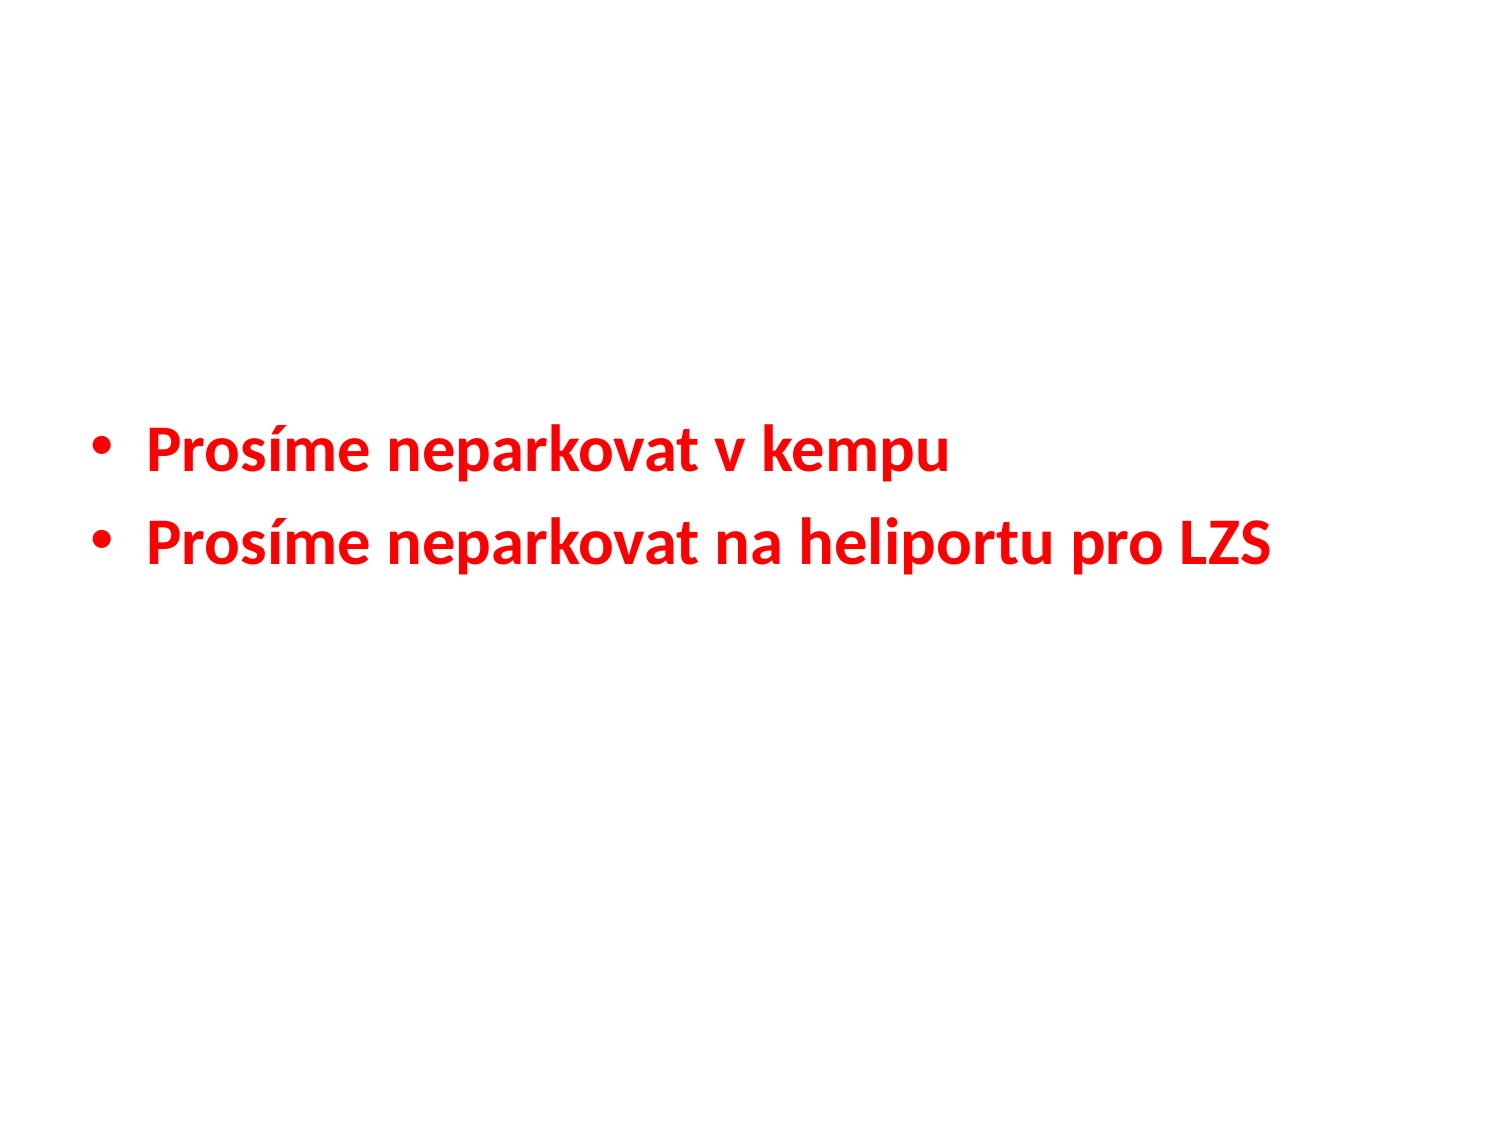

#
Prosíme neparkovat v kempu
Prosíme neparkovat na heliportu pro LZS